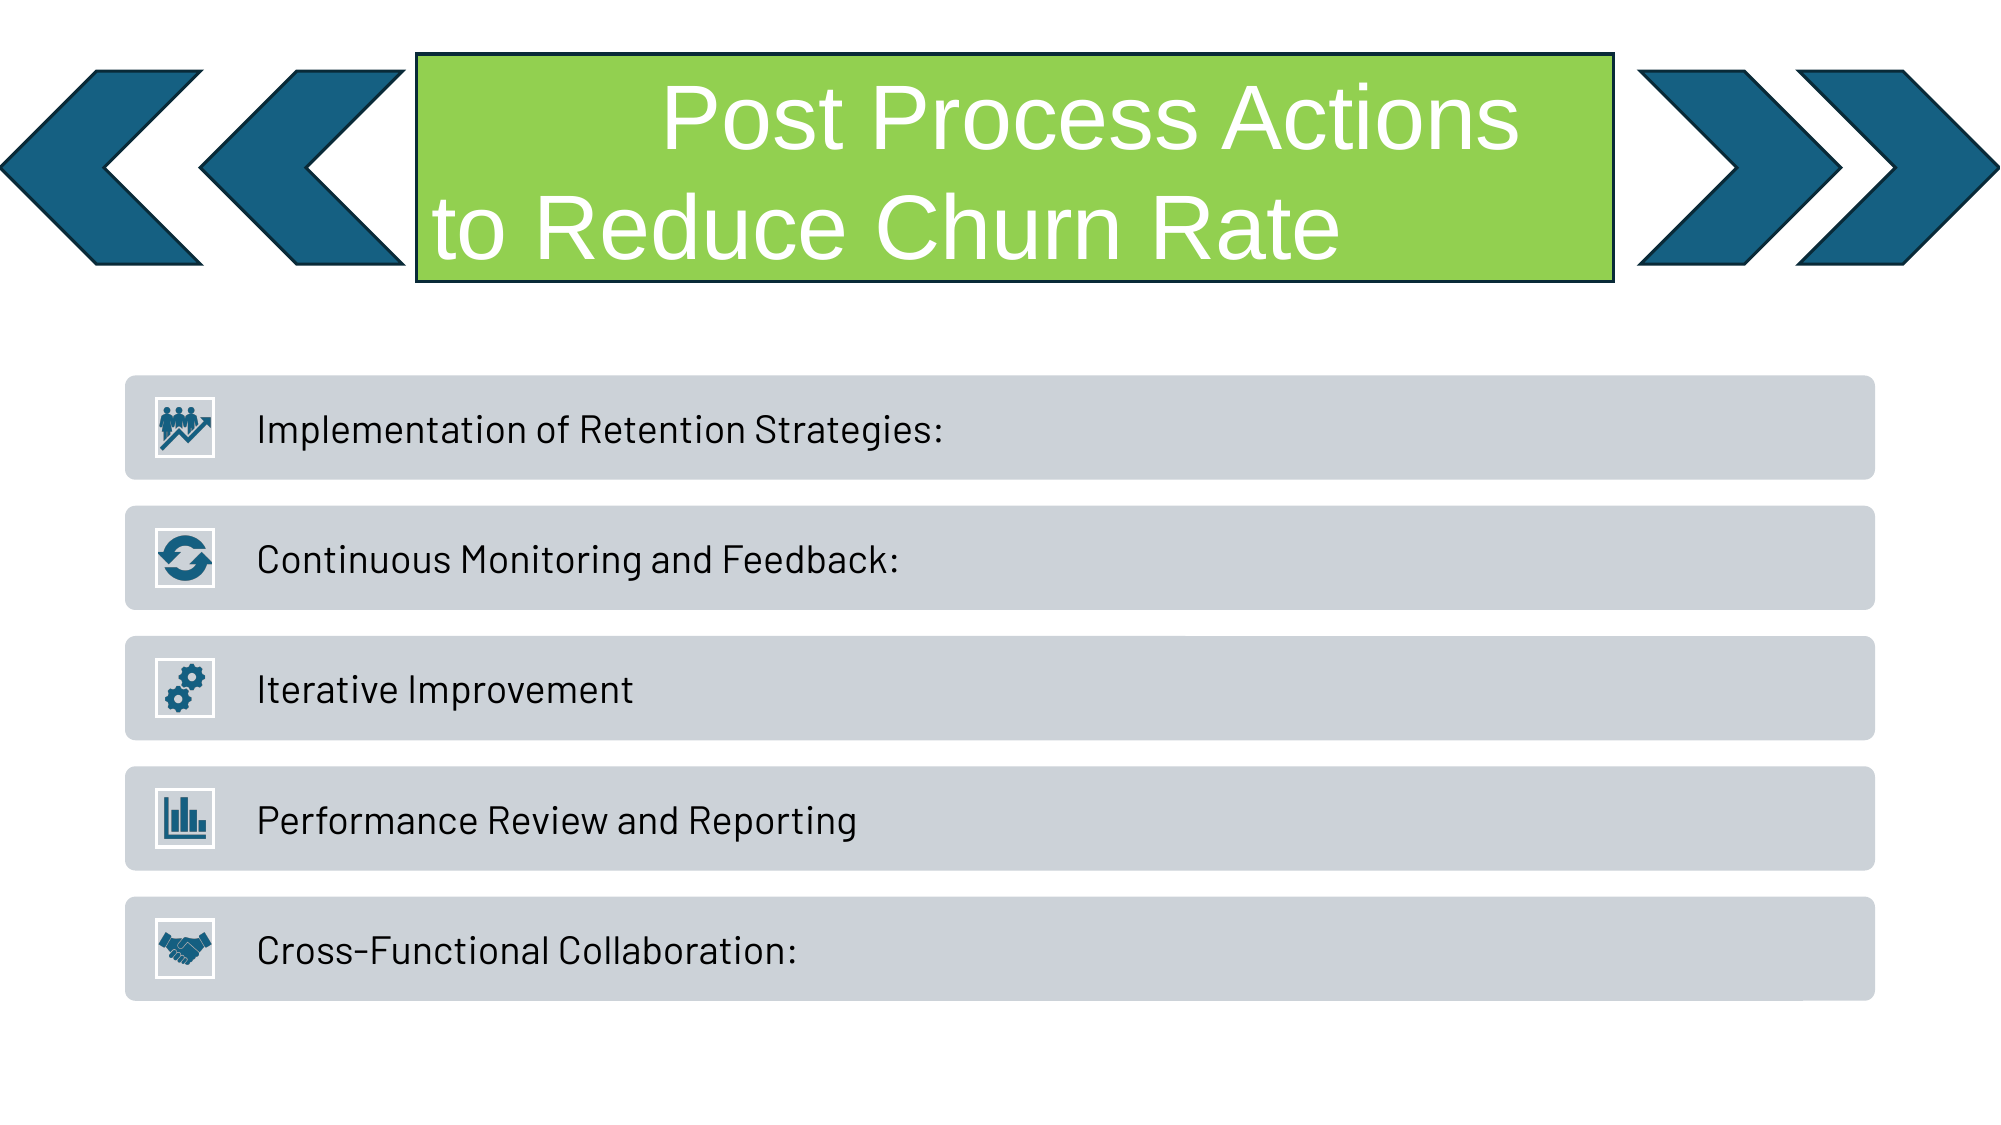

Post Process Actions to Reduce Churn Rate

Implementation of Retention Strategies:
Continuous Monitoring and Feedback:
Iterative Improvement
Performance Review and Reporting
Cross-Functional Collaboration: